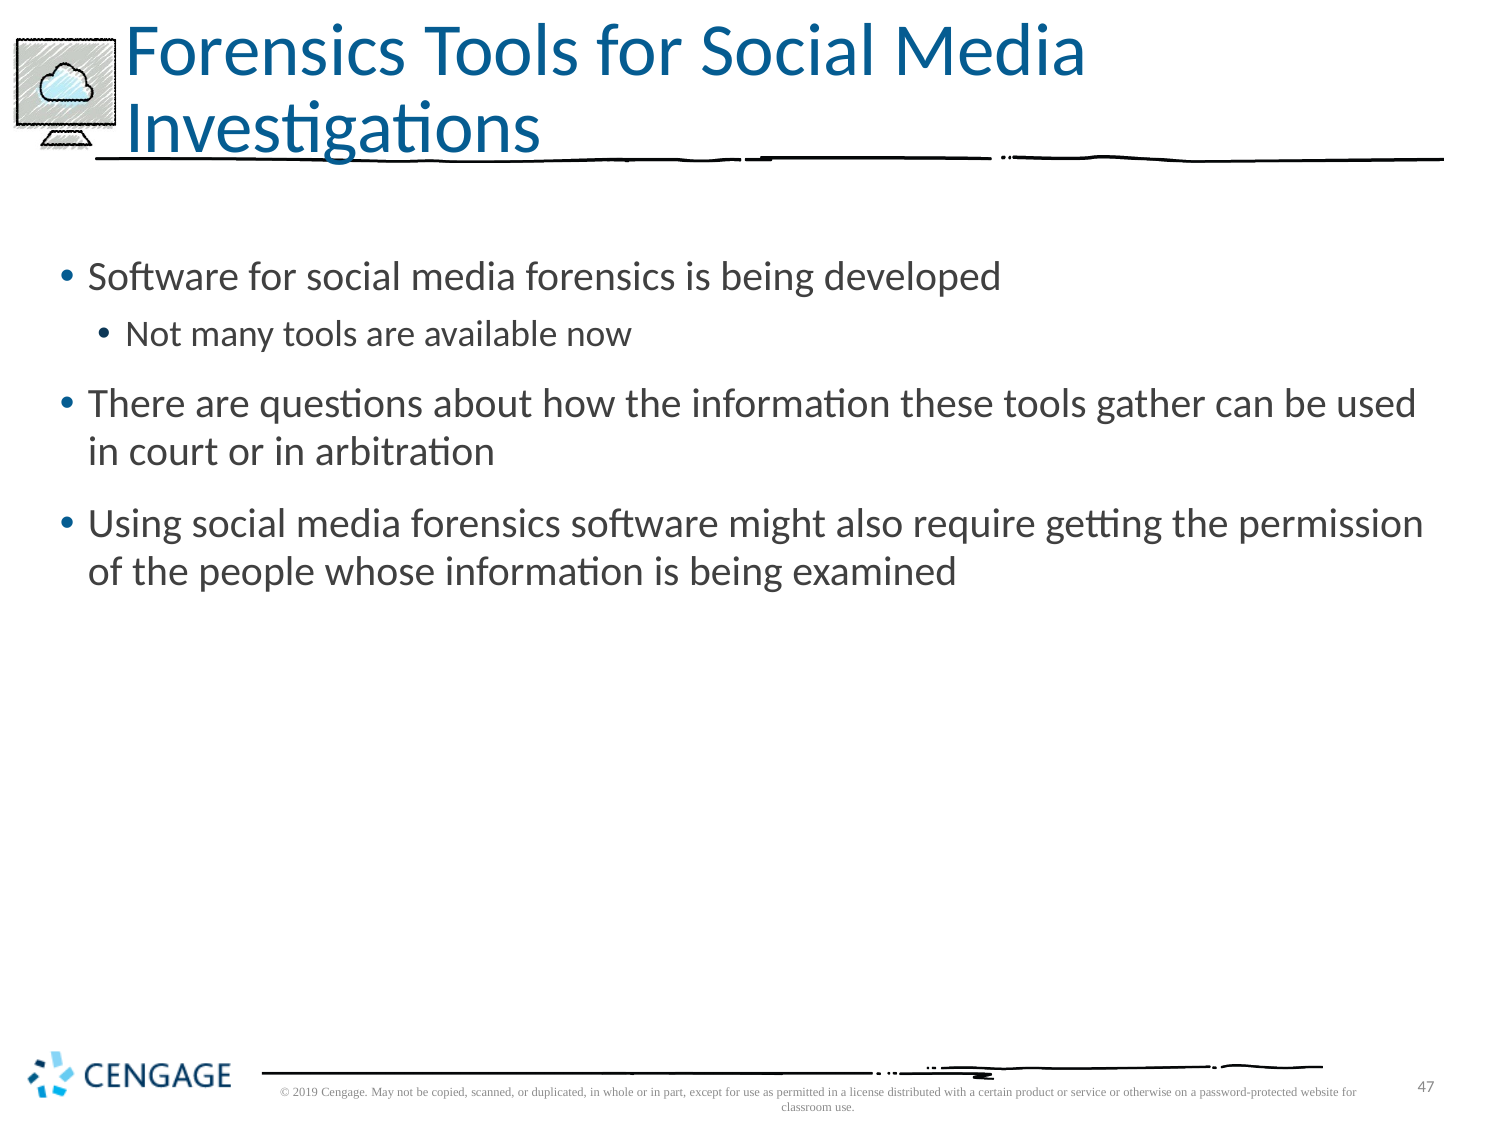

# Forensics Tools for Social Media Investigations
Software for social media forensics is being developed
Not many tools are available now
There are questions about how the information these tools gather can be used in court or in arbitration
Using social media forensics software might also require getting the permission of the people whose information is being examined
© 2019 Cengage. May not be copied, scanned, or duplicated, in whole or in part, except for use as permitted in a license distributed with a certain product or service or otherwise on a password-protected website for classroom use.